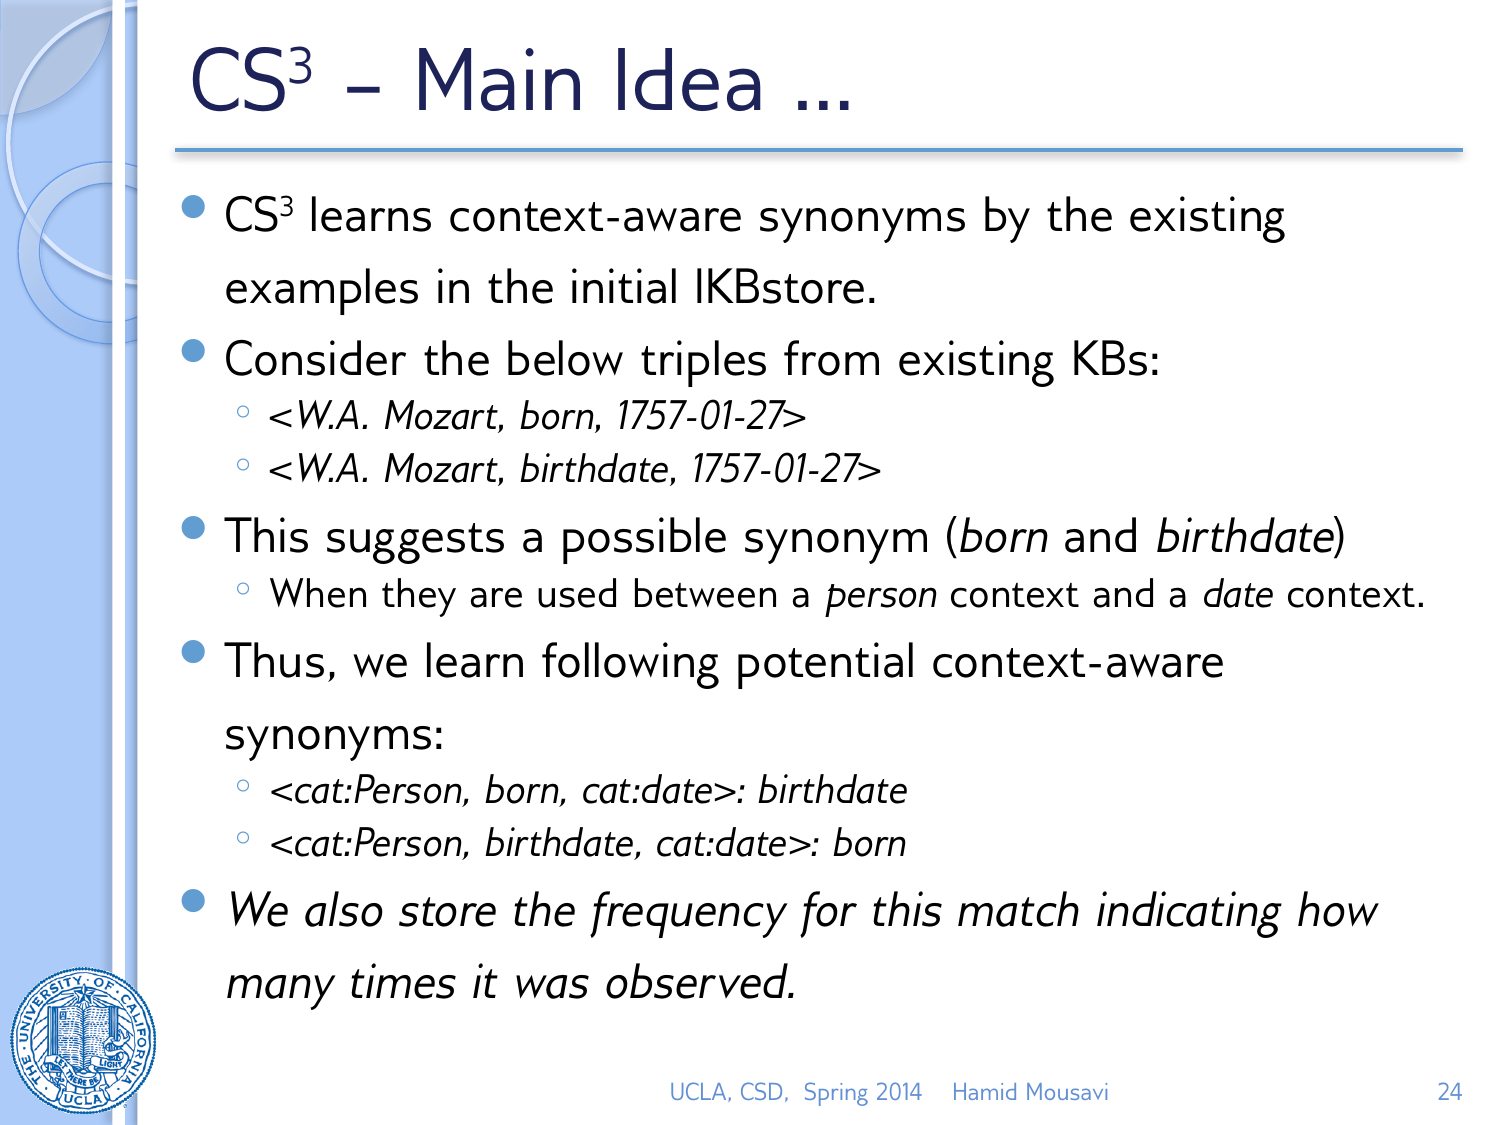

# CS3 – Main Idea …
CS3 learns context-aware synonyms by the existing examples in the initial IKBstore.
Consider the below triples from existing KBs:
<W.A. Mozart, born, 1757-01-27>
<W.A. Mozart, birthdate, 1757-01-27>
This suggests a possible synonym (born and birthdate)
When they are used between a person context and a date context.
Thus, we learn following potential context-aware synonyms:
<cat:Person, born, cat:date>: birthdate
<cat:Person, birthdate, cat:date>: born
We also store the frequency for this match indicating how many times it was observed.
UCLA, CSD,  Spring 2014
Hamid Mousavi
24